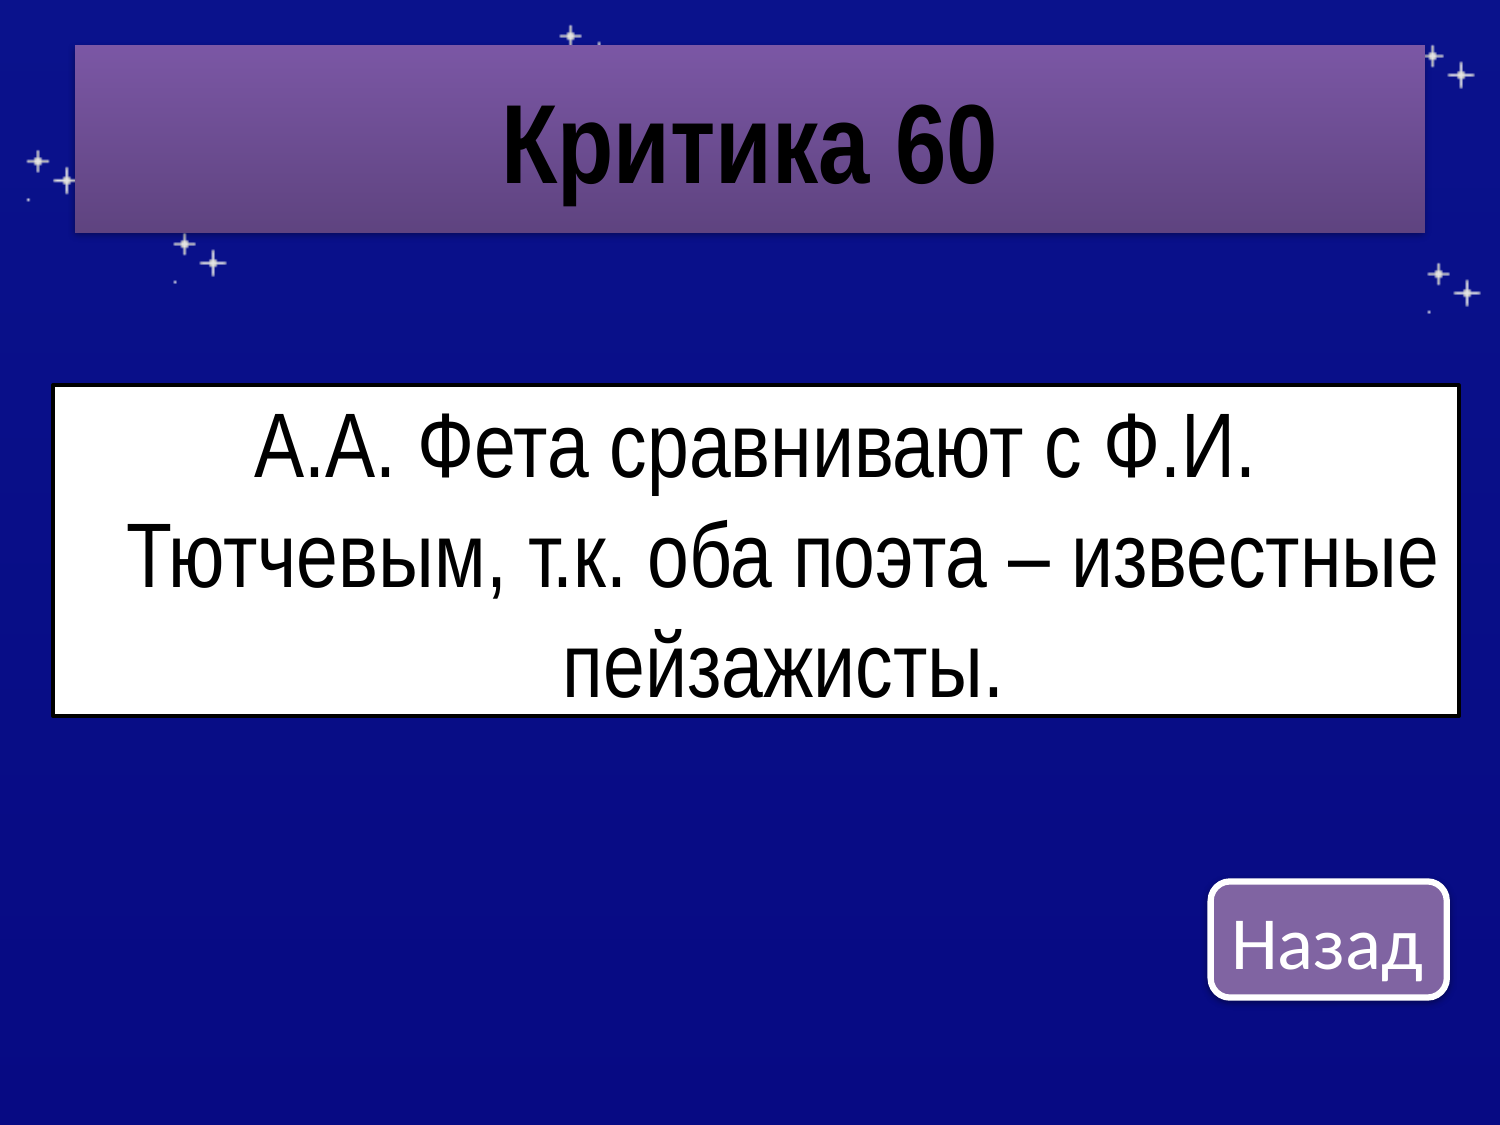

# Критика 60
А.А. Фета сравнивают с Ф.И. Тютчевым, т.к. оба поэта – известные пейзажисты.
Назад